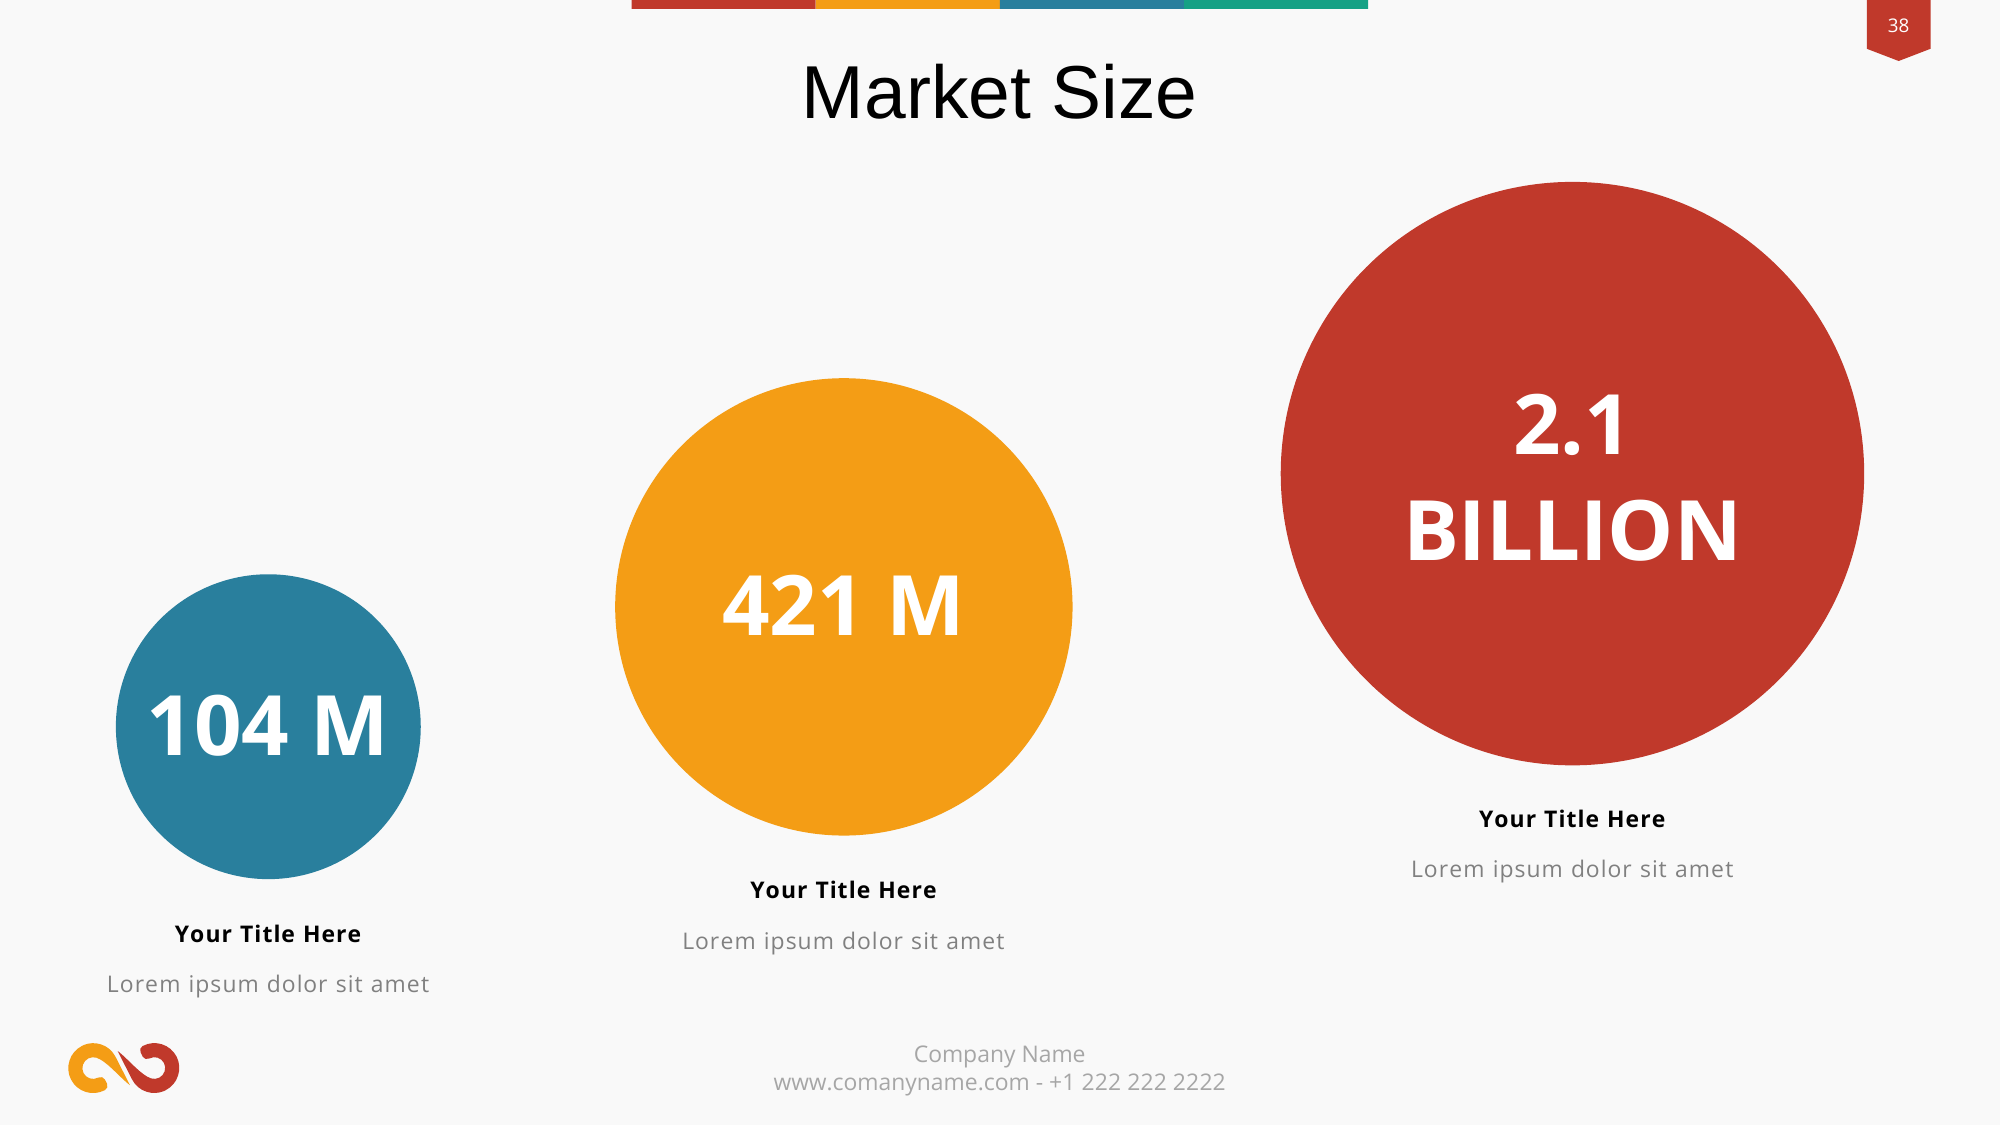

Market Size

2.1
BILLION

421 M

104 M
Your Title Here
Lorem ipsum dolor sit amet
Your Title Here
Your Title Here
Lorem ipsum dolor sit amet
Lorem ipsum dolor sit amet